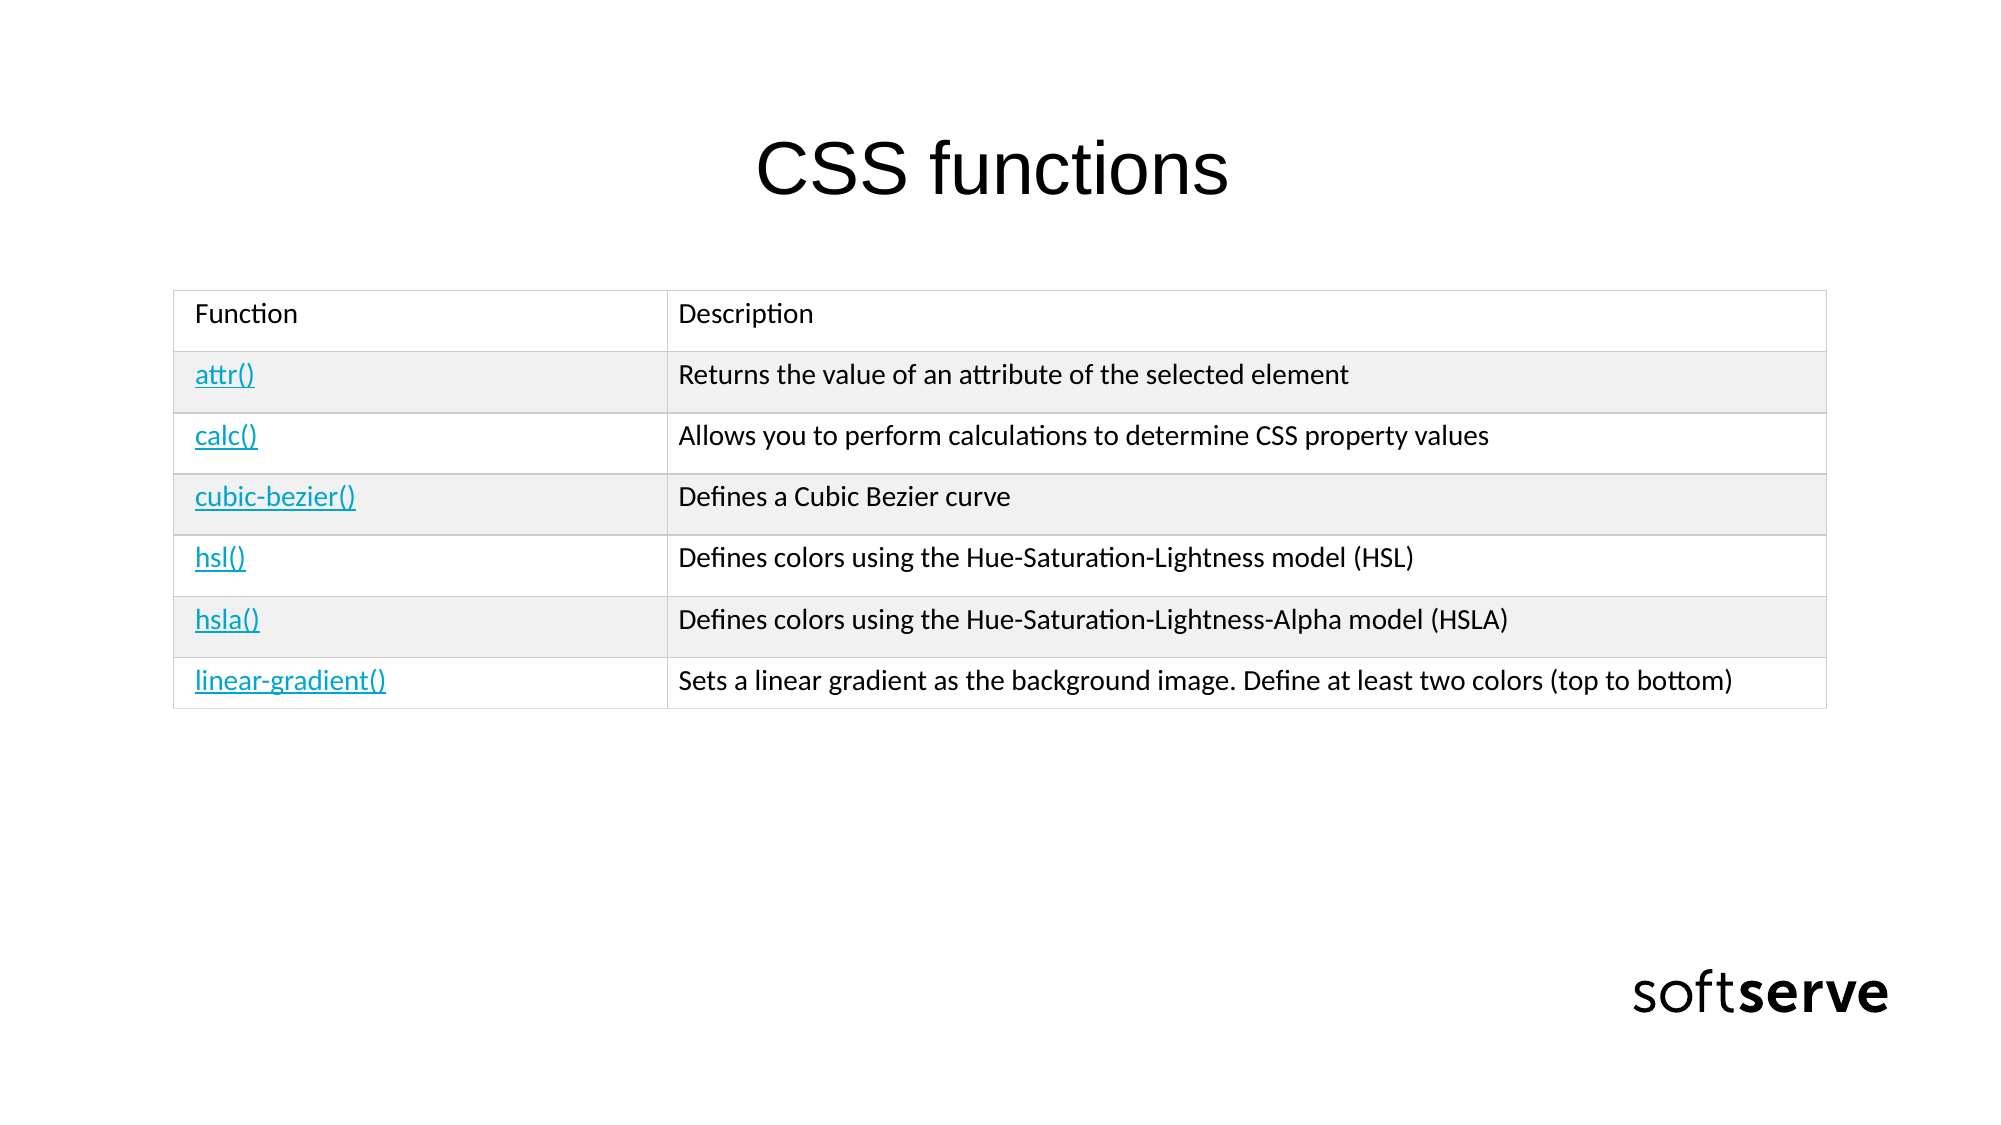

# CSS functions
| Function | Description |
| --- | --- |
| attr() | Returns the value of an attribute of the selected element |
| calc() | Allows you to perform calculations to determine CSS property values |
| cubic-bezier() | Defines a Cubic Bezier curve |
| hsl() | Defines colors using the Hue-Saturation-Lightness model (HSL) |
| hsla() | Defines colors using the Hue-Saturation-Lightness-Alpha model (HSLA) |
| linear-gradient() | Sets a linear gradient as the background image. Define at least two colors (top to bottom) |